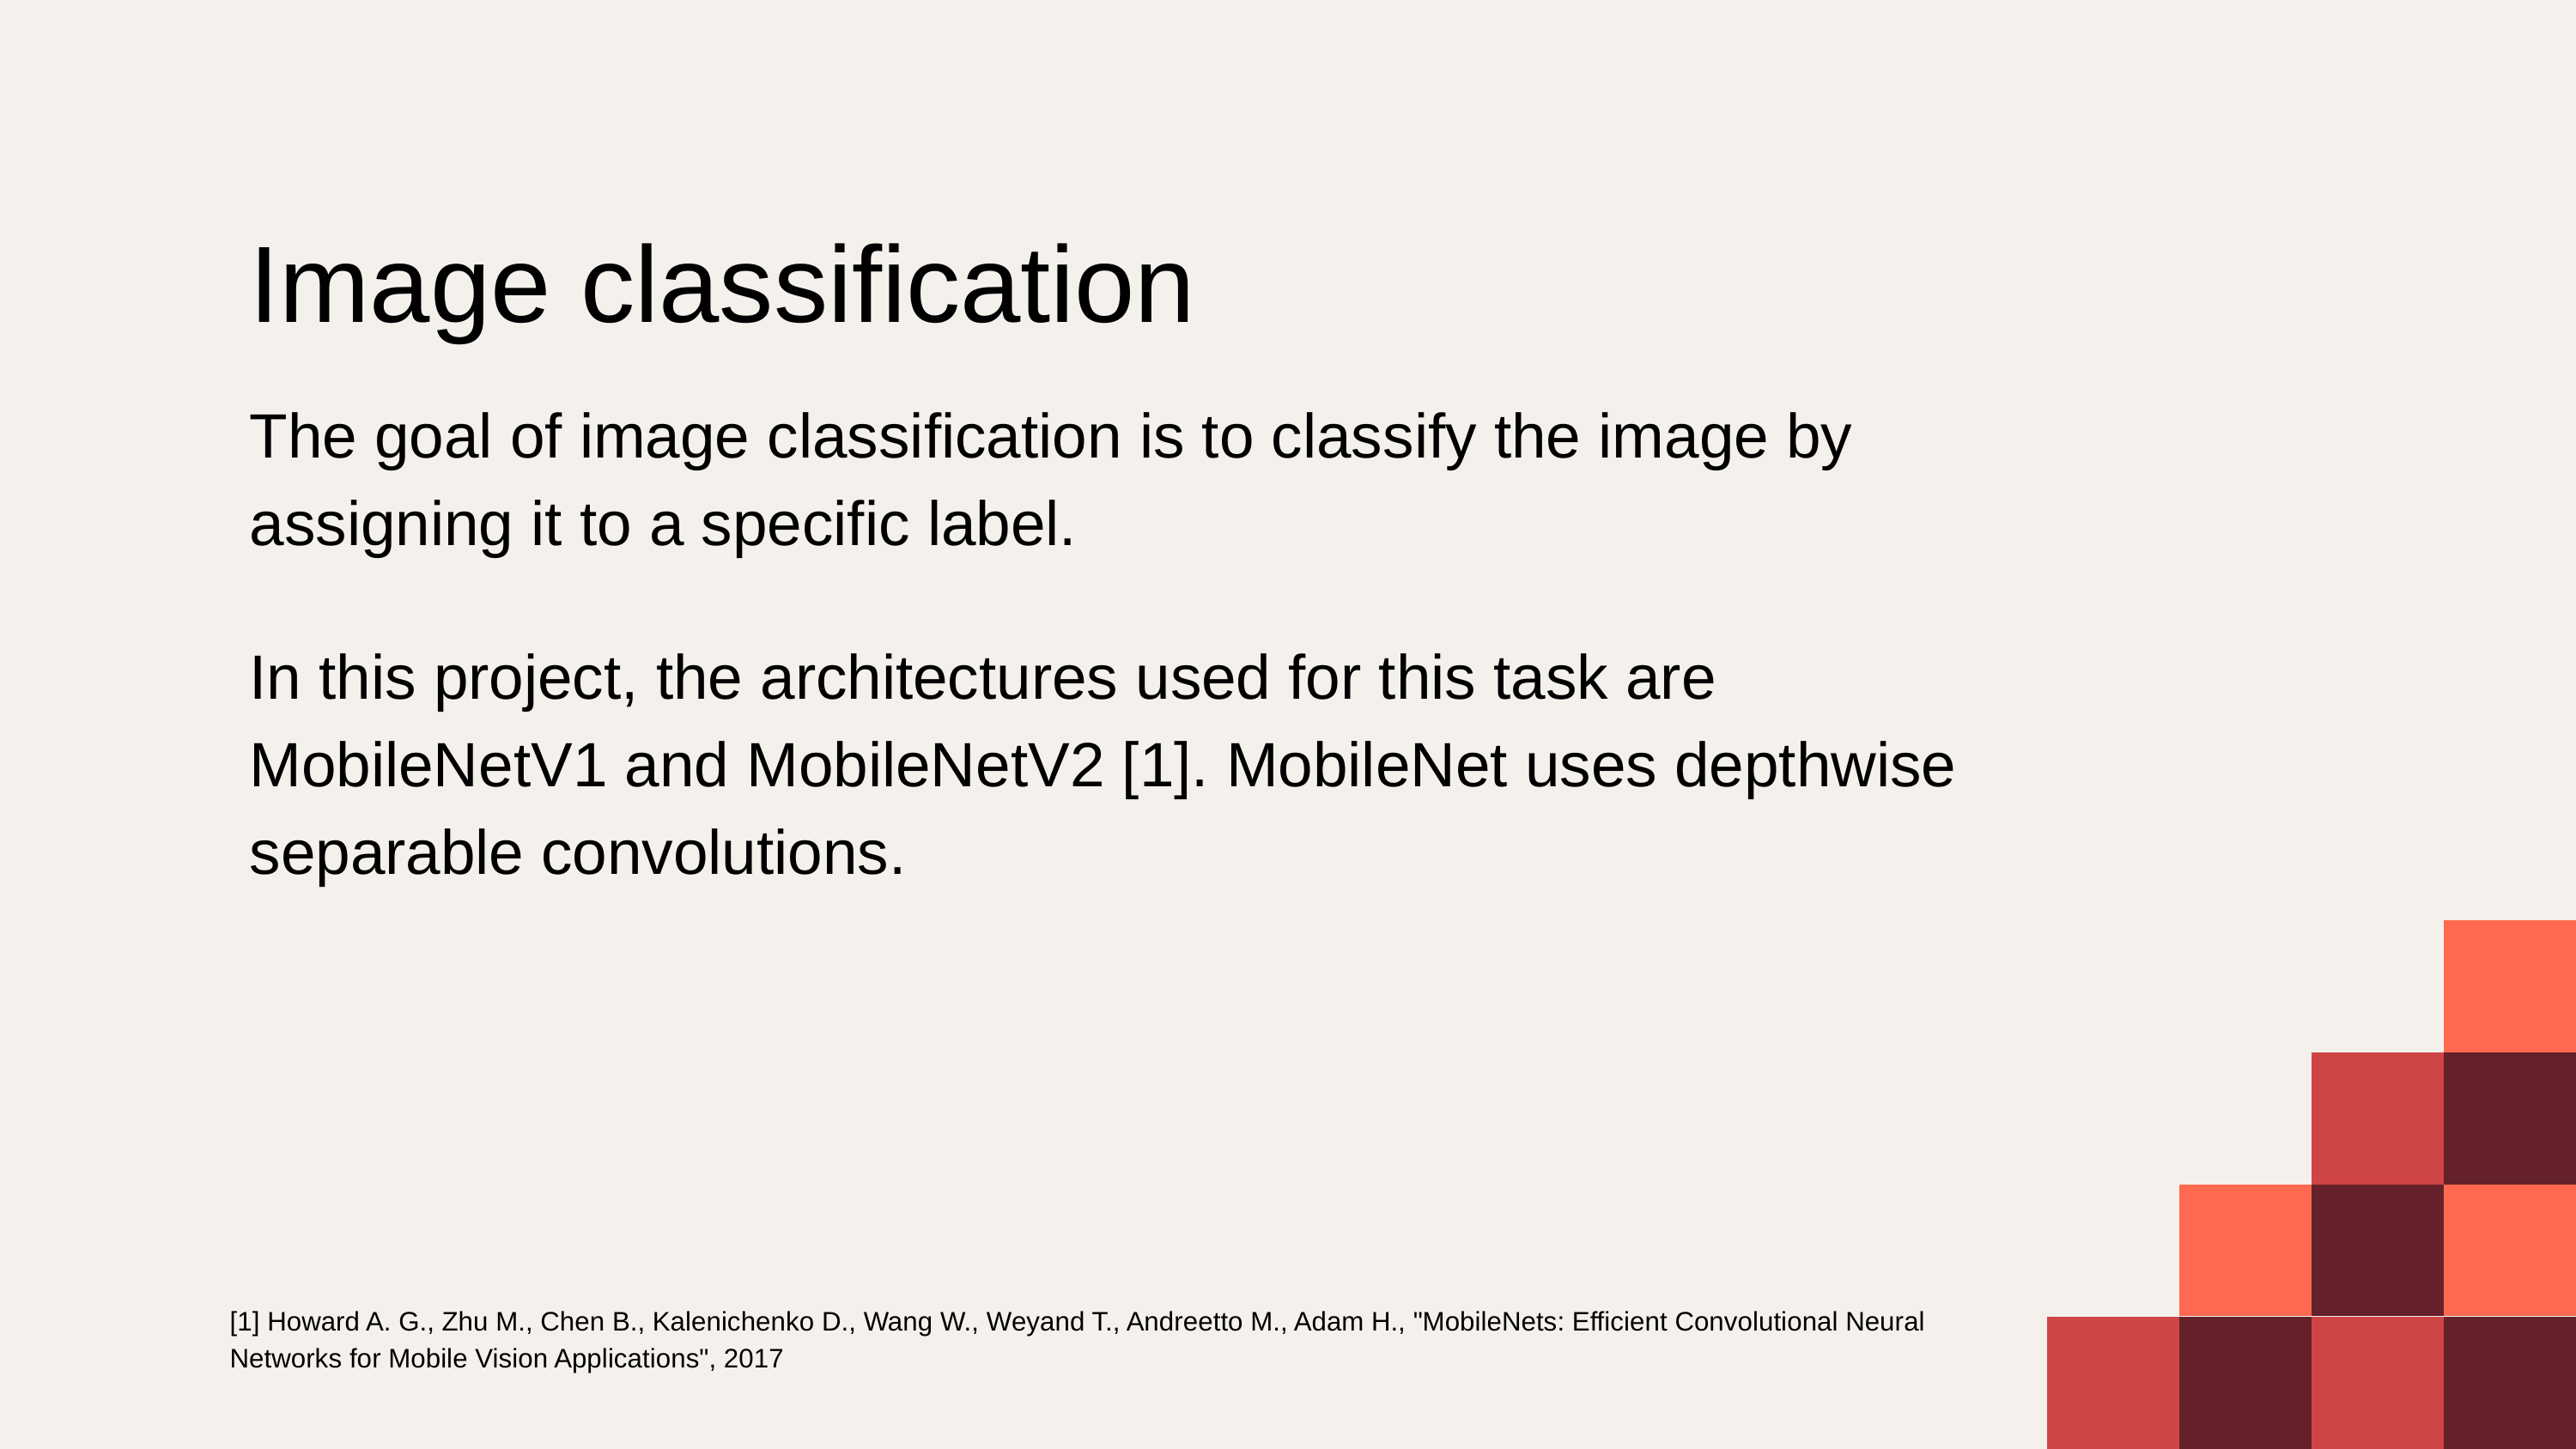

Image classification
The goal of image classification is to classify the image by assigning it to a specific label.
In this project, the architectures used for this task are MobileNetV1 and MobileNetV2 [1]. MobileNet uses depthwise separable convolutions.

[1] Howard A. G., Zhu M., Chen B., Kalenichenko D., Wang W., Weyand T., Andreetto M., Adam H., "MobileNets: Efficient Convolutional Neural Networks for Mobile Vision Applications", 2017